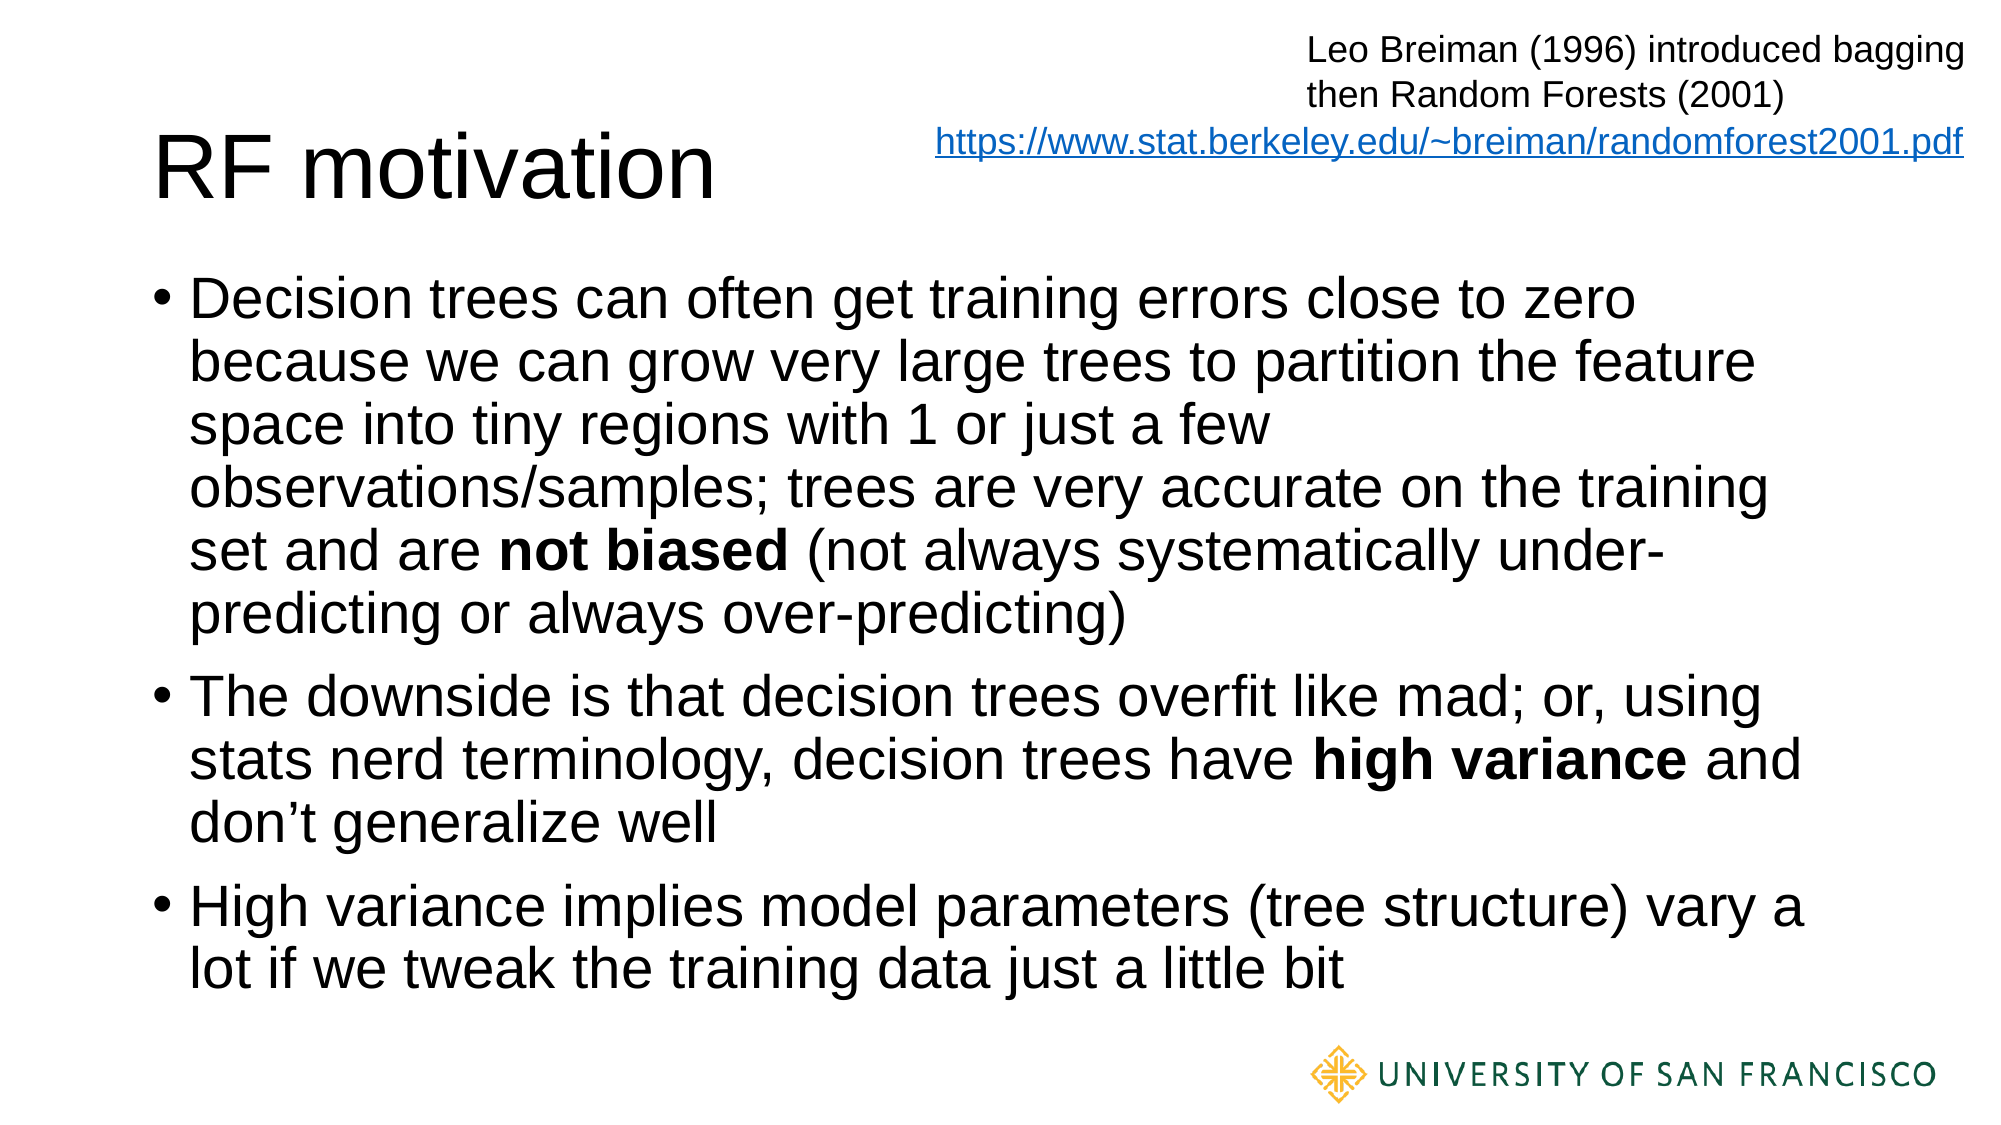

Leo Breiman (1996) introduced bagging
then Random Forests (2001)
# RF motivation
https://www.stat.berkeley.edu/~breiman/randomforest2001.pdf
Decision trees can often get training errors close to zero because we can grow very large trees to partition the feature space into tiny regions with 1 or just a few observations/samples; trees are very accurate on the training set and are not biased (not always systematically under-predicting or always over-predicting)
The downside is that decision trees overfit like mad; or, using stats nerd terminology, decision trees have high variance and don’t generalize well
High variance implies model parameters (tree structure) vary a lot if we tweak the training data just a little bit